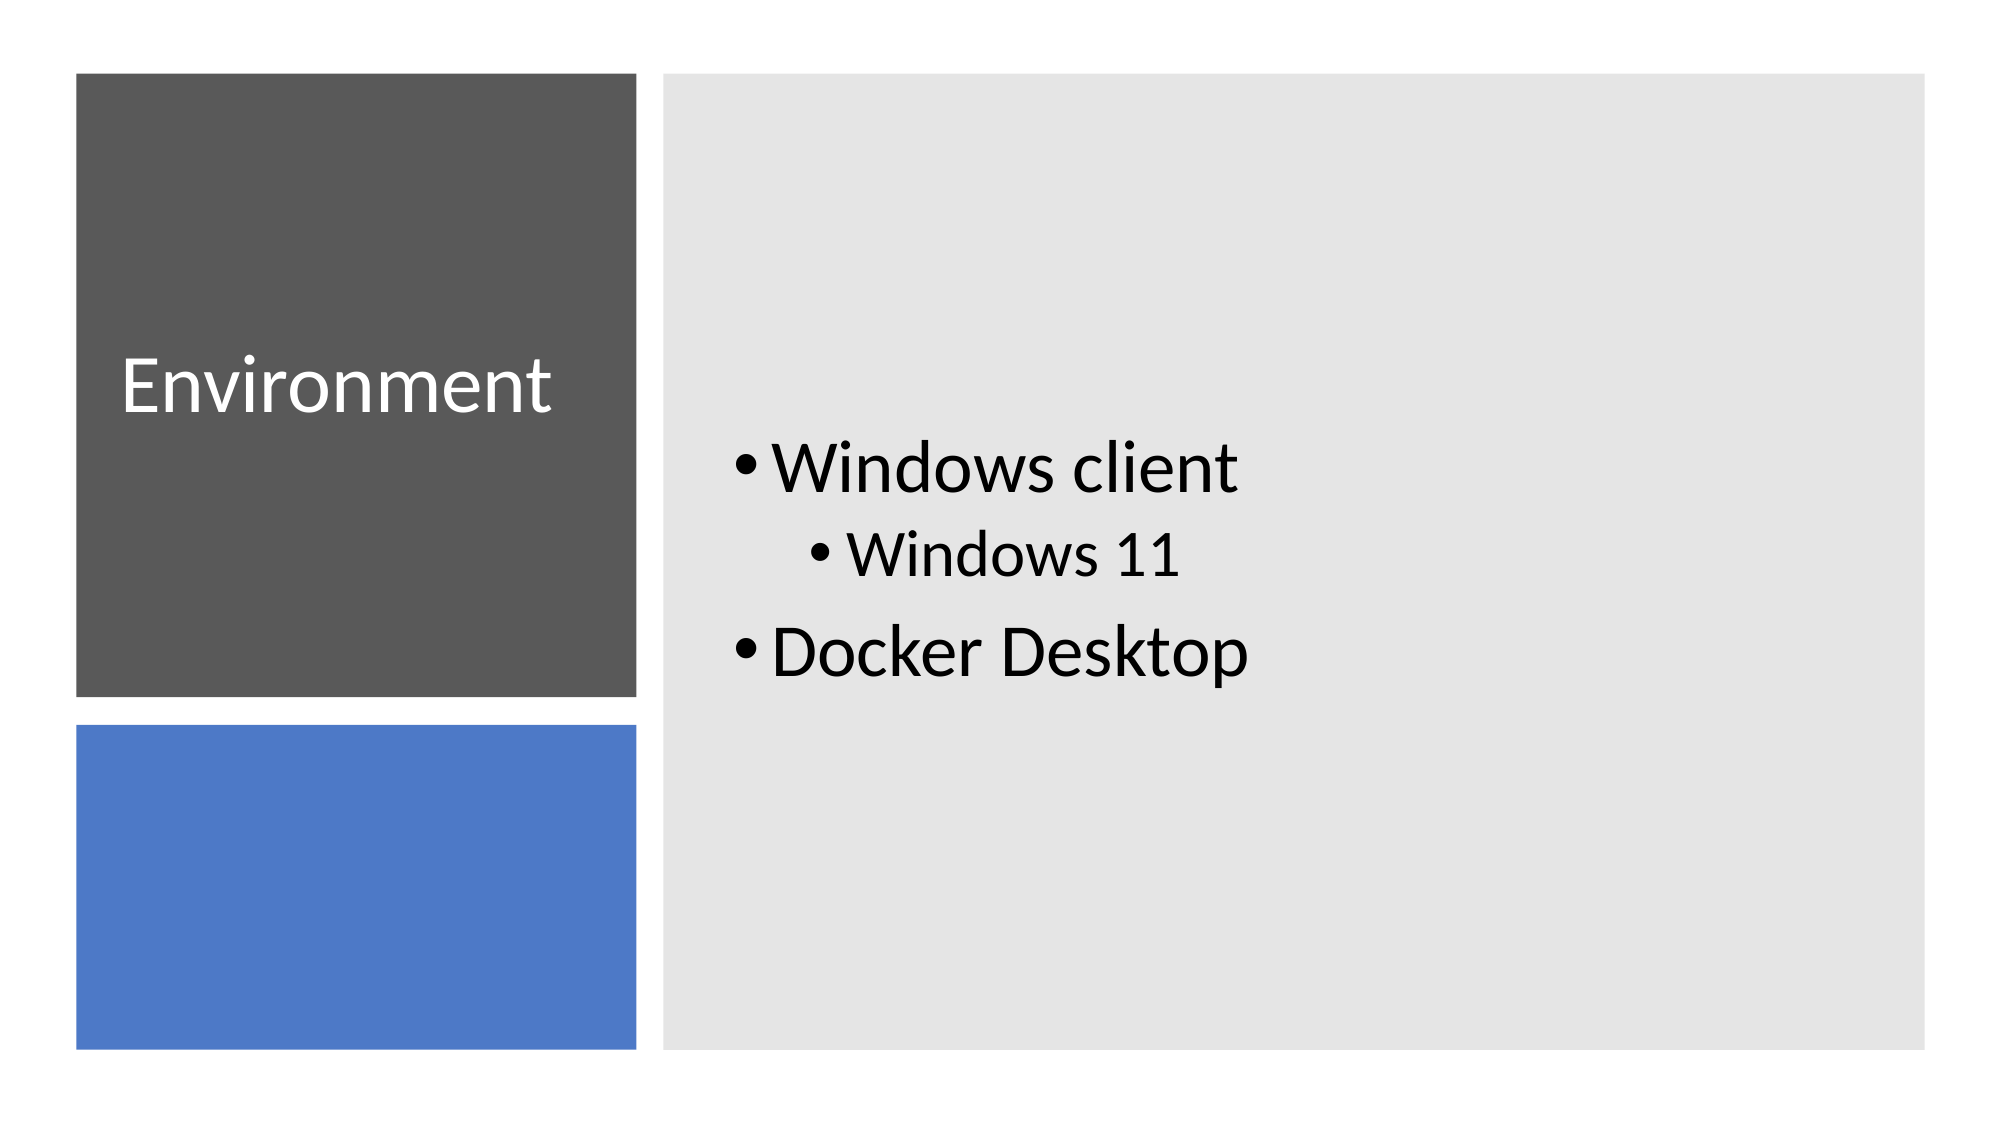

Windows client
Windows 11
Docker Desktop
# Environment